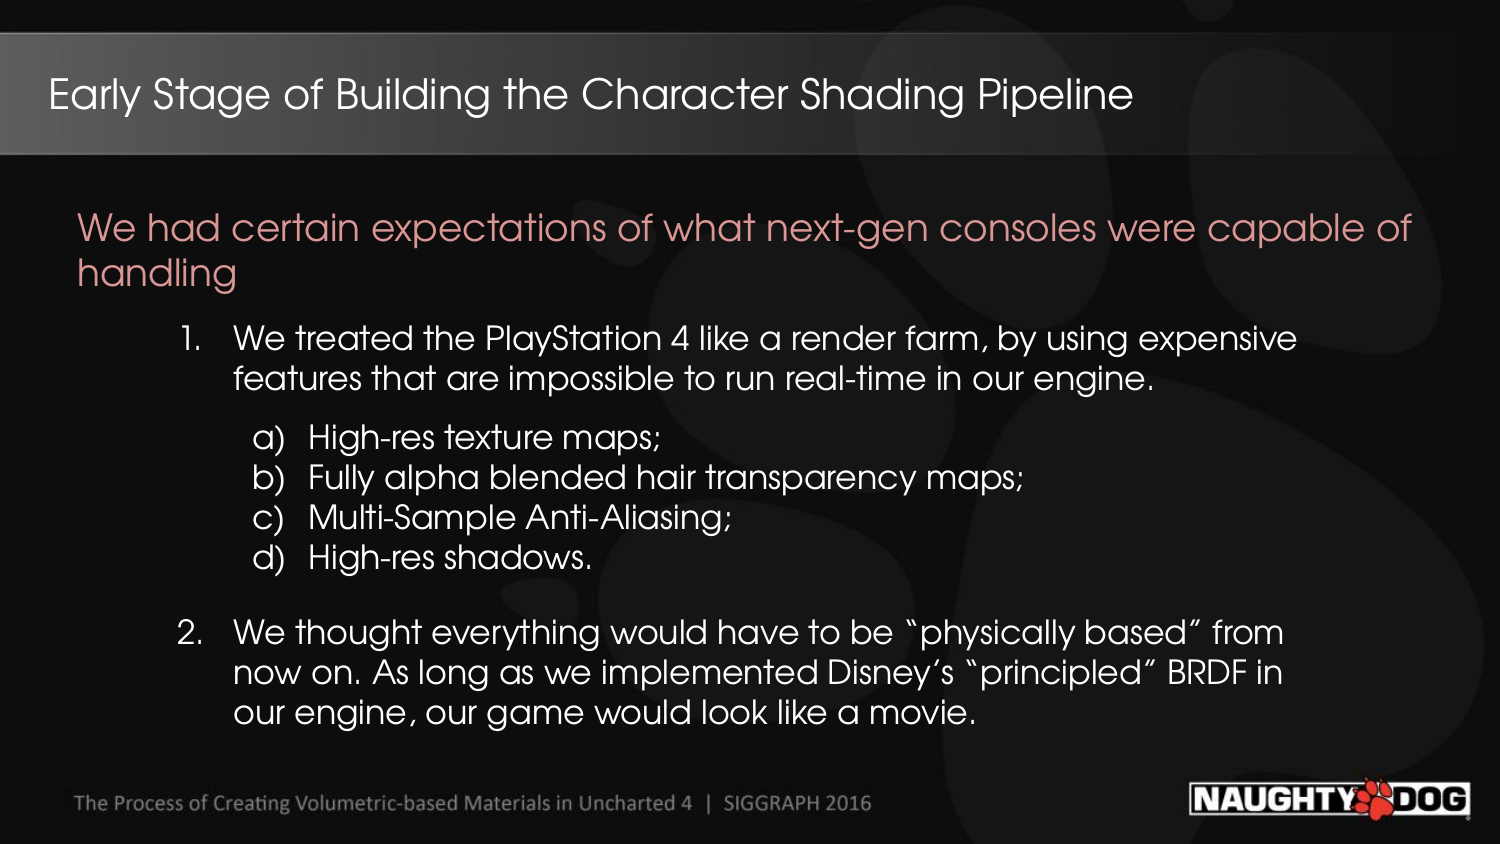

Early Stage of Building the Character Shading Pipeline
We had certain expectations of what next-gen consoles were capable of handling
We treated the PlayStation 4 like a render farm, by using expensive features that are impossible to run real-time in our engine.

High-res texture maps;
Fully alpha blended hair transparency maps;
Multi-Sample Anti-Aliasing;
High-res shadows.

We thought everything would have to be “physically based” from now on. As long as we implemented Disney’s “principled” BRDF in our engine, our game would look like a movie.